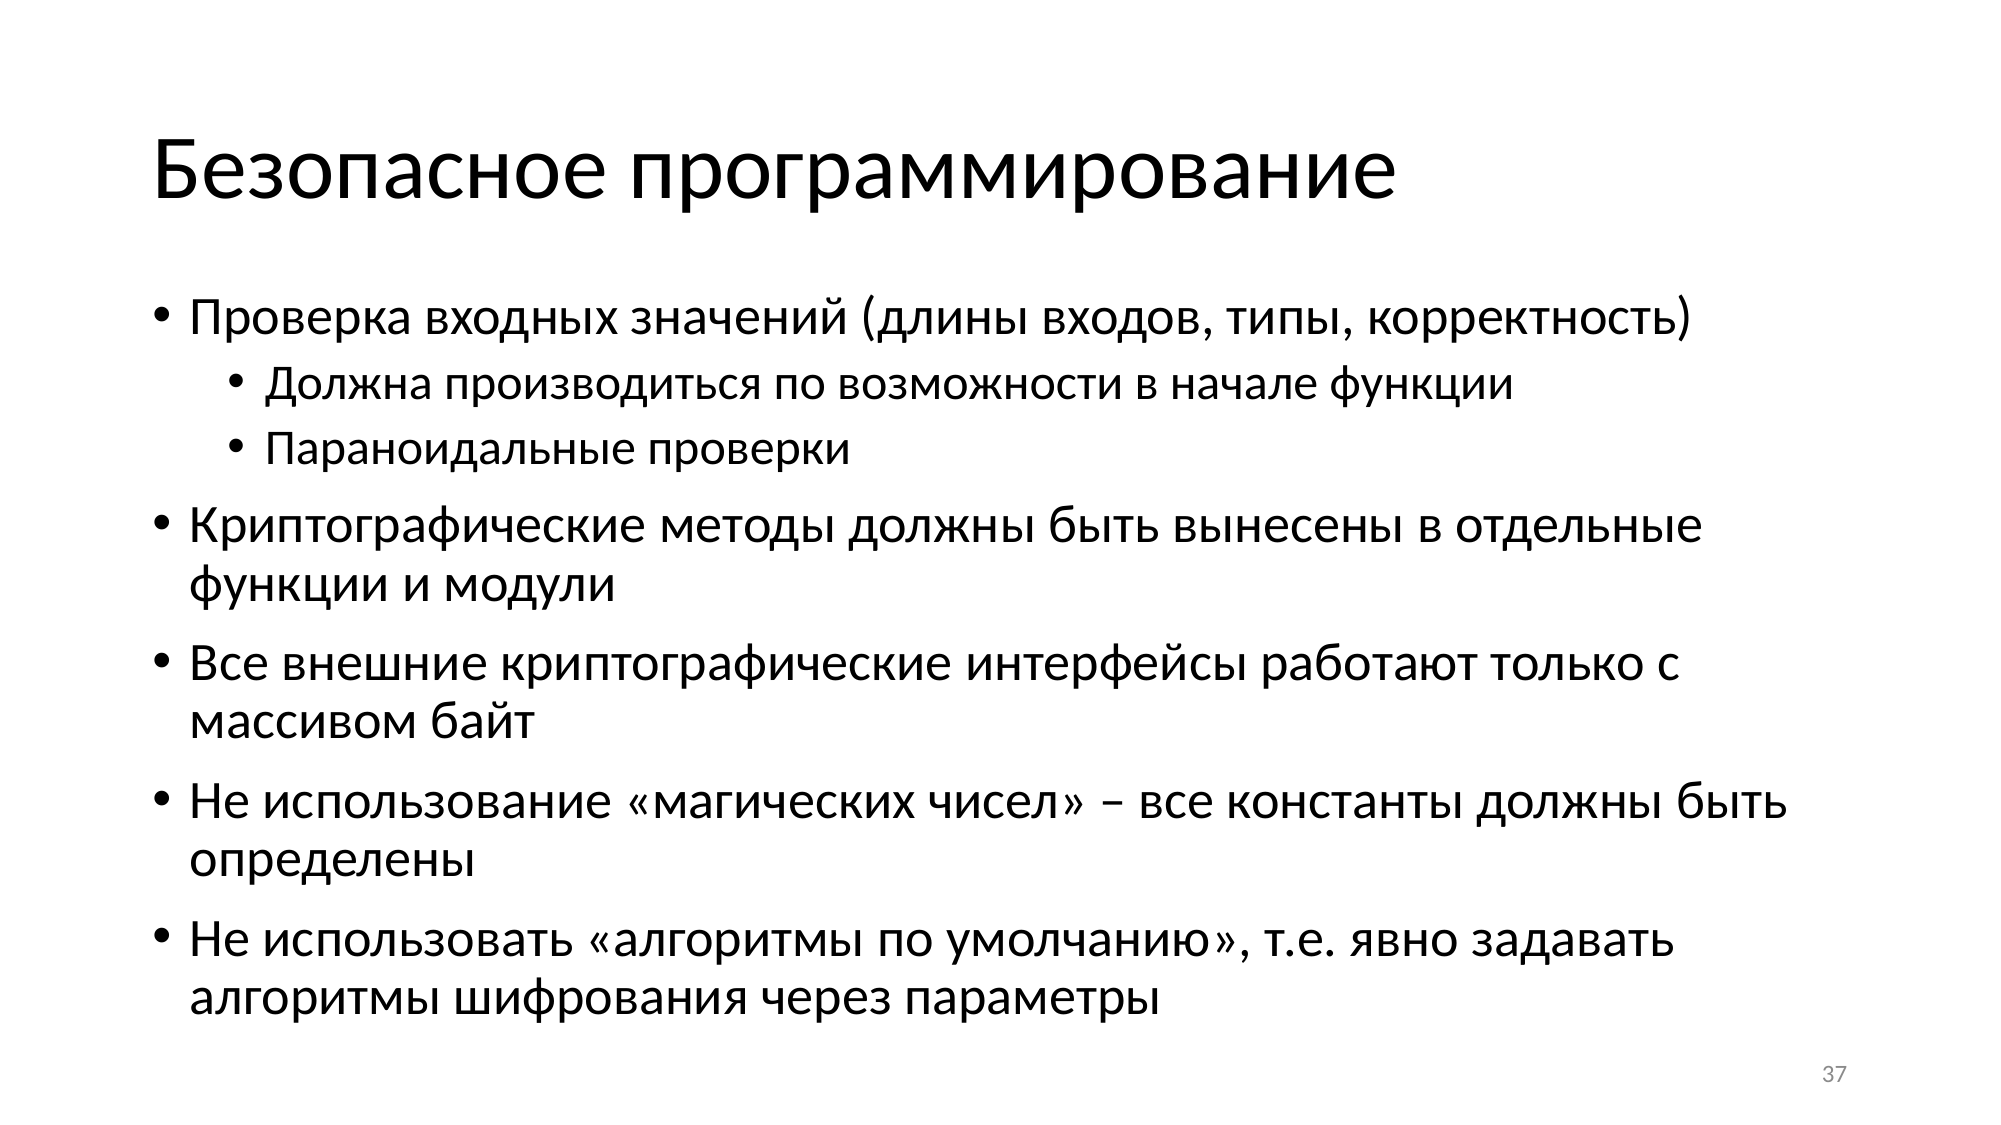

# Безопасное программирование
Проверка входных значений (длины входов, типы, корректность)
Должна производиться по возможности в начале функции
Параноидальные проверки
Криптографические методы должны быть вынесены в отдельные функции и модули
Все внешние криптографические интерфейсы работают только с массивом байт
Не использование «магических чисел» – все константы должны быть определены
Не использовать «алгоритмы по умолчанию», т.е. явно задавать алгоритмы шифрования через параметры
37